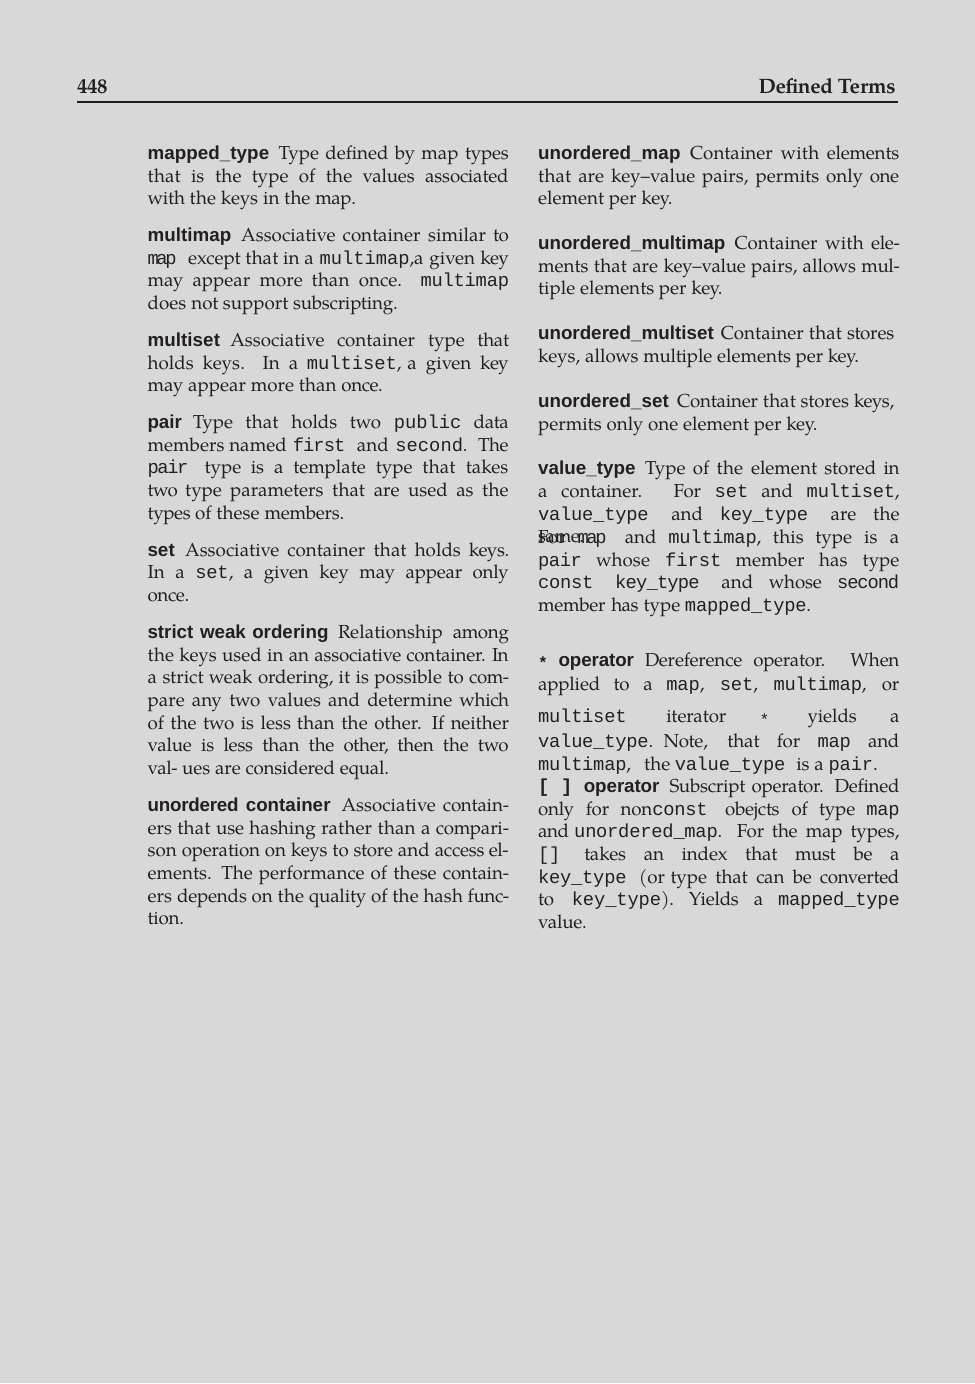

448
Defined Terms

mapped_type Type defined by map types that is the type of the values associated with the keys in the map.
multimap Associative container similar to map except that in a multimap,a given key may appear more than once.  multimap does not support subscripting.
multiset Associative container type that holds keys.  In a multiset, a given key may appear more than once.
pair Type that holds two public data members named first and second. The pair type is a template type that takes two type parameters that are used as the types of these members.
set Associative container that holds keys. In a set, a given key may appear only once.
strict weak ordering Relationship among the keys used in an associative container. In a strict weak ordering, it is possible to com- pare any two values and determine which of the two is less than the other. If neither value is less than the other, then the two val- ues are considered equal.
unordered container Associative contain- ers that use hashing rather than a compari- son operation on keys to store and access el- ements. The performance of these contain- ers depends on the quality of the hash func- tion.
unordered_map Container with elements that are key–value pairs, permits only one element per key.
unordered_multimap Container with ele- ments that are key–value pairs, allows mul- tiple elements per key.
unordered_multiset Container that stores keys, allows multiple elements per key.
unordered_set Container that stores keys, permits only one element per key.
value_type Type of the element stored in a container.  For set and multiset, value_type and key_type are the same.
For map and multimap, this type is a pair whose first member has type const key_type and whose second member has type mapped_type.
* operator Dereference operator. When applied to a map, set, multimap, or multiset iterator * yields a value_type. Note, that for map and multimap, the value_type is a pair.
[ ] operator Subscript operator. Defined only for nonconst obejcts of type map and unordered_map. For the map types, [] takes an index that must be a key_type (or type that can be converted to key_type). Yields a mapped_type value.